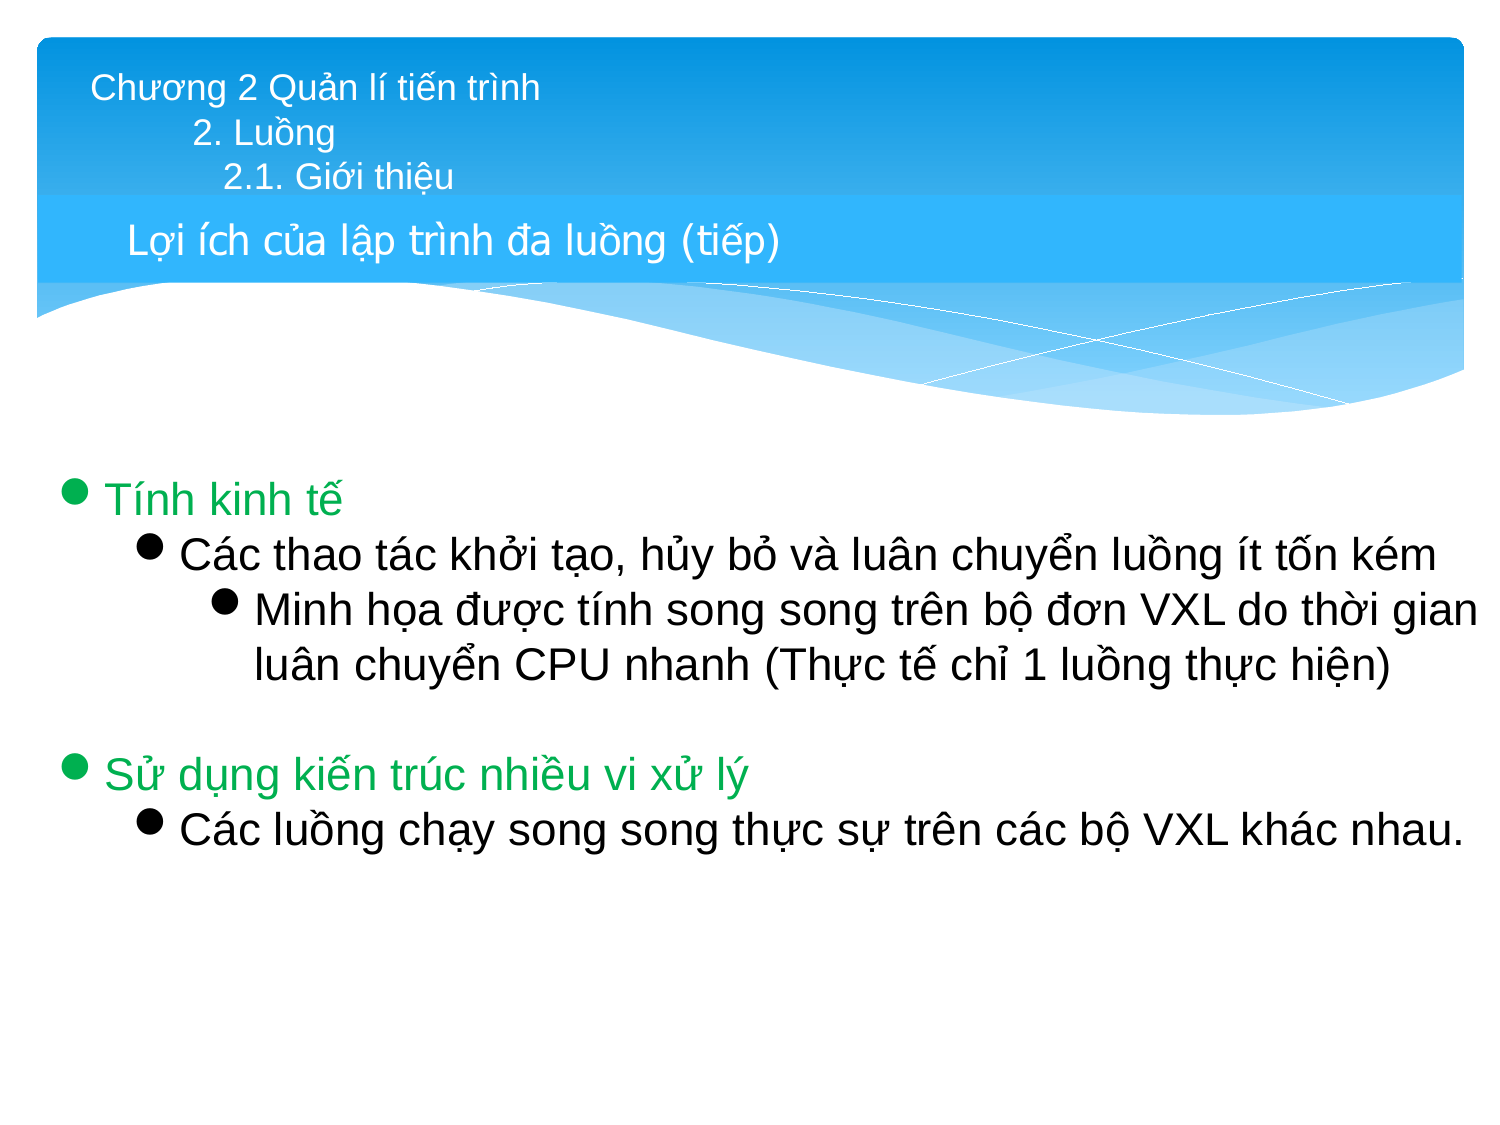

# Chương 2 Quản lí tiến trình 2. Luồng 2.1. Giới thiệu
Lợi ích của lập trình đa luồng (tiếp)
Tính kinh tế
Các thao tác khởi tạo, hủy bỏ và luân chuyển luồng ít tốn kém
Minh họa được tính song song trên bộ đơn VXL do thời gian luân chuyển CPU nhanh (Thực tế chỉ 1 luồng thực hiện)

Sử dụng kiến trúc nhiều vi xử lý
Các luồng chạy song song thực sự trên các bộ VXL khác nhau.